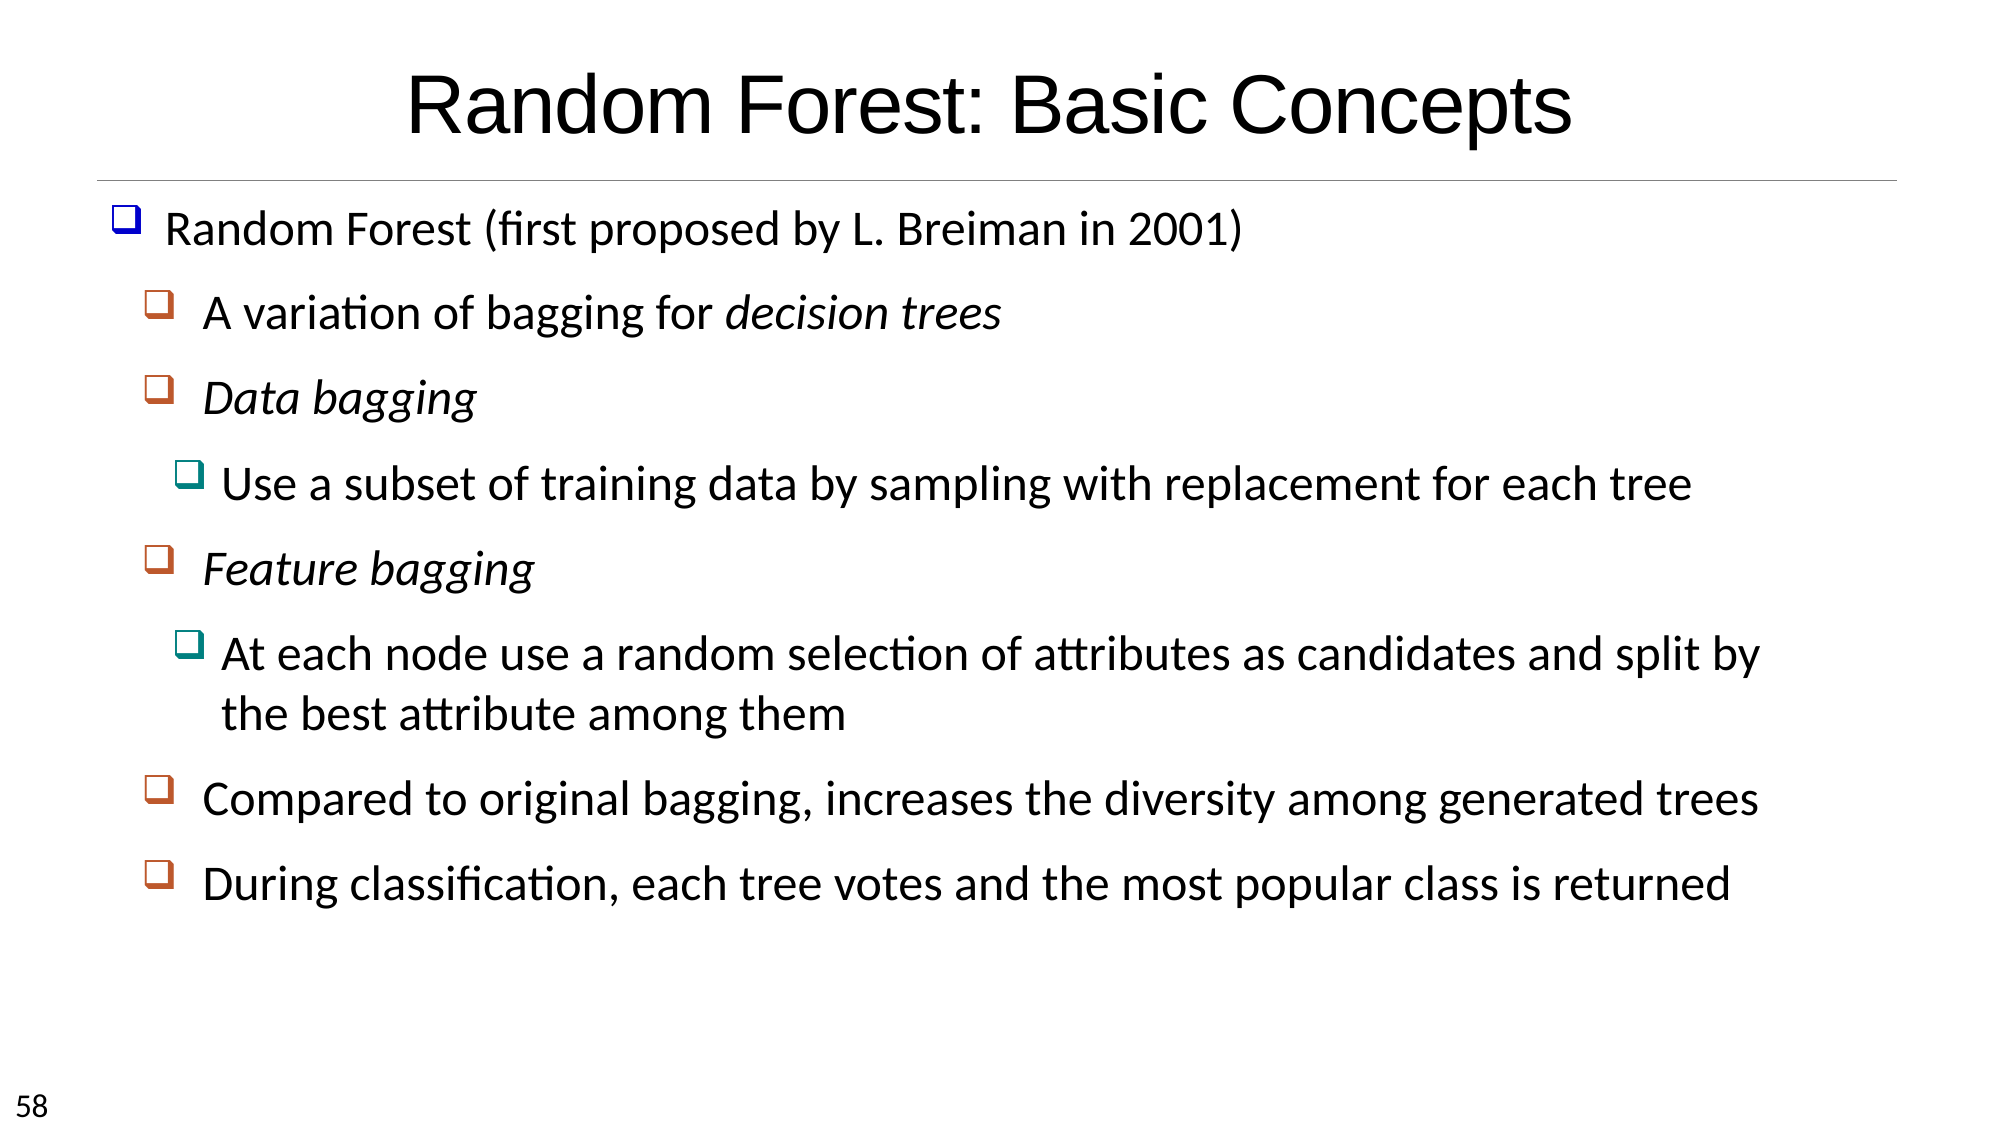

# Random Forest: Basic Concepts
Random Forest (first proposed by L. Breiman in 2001)
A variation of bagging for decision trees
Data bagging
Use a subset of training data by sampling with replacement for each tree
Feature bagging
At each node use a random selection of attributes as candidates and split by the best attribute among them
Compared to original bagging, increases the diversity among generated trees
During classification, each tree votes and the most popular class is returned